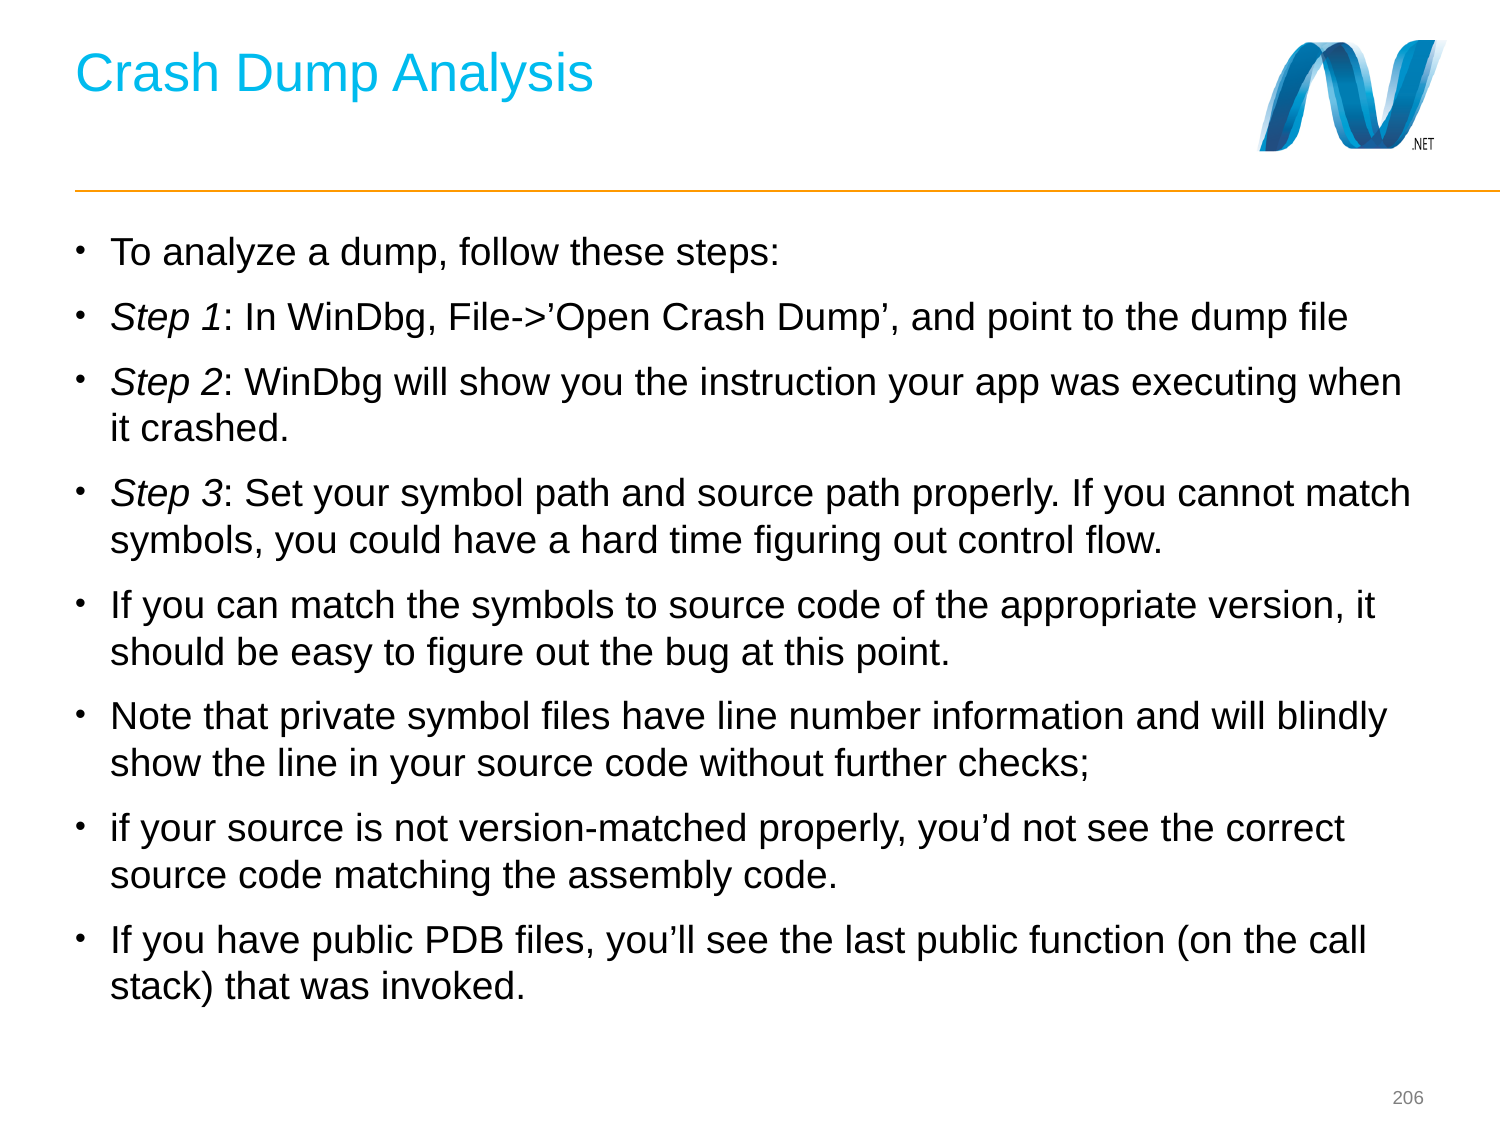

# Crash Dump Analysis
To analyze a dump, follow these steps:
Step 1: In WinDbg, File->’Open Crash Dump’, and point to the dump file
Step 2: WinDbg will show you the instruction your app was executing when it crashed.
Step 3: Set your symbol path and source path properly. If you cannot match symbols, you could have a hard time figuring out control flow.
If you can match the symbols to source code of the appropriate version, it should be easy to figure out the bug at this point.
Note that private symbol files have line number information and will blindly show the line in your source code without further checks;
if your source is not version-matched properly, you’d not see the correct source code matching the assembly code.
If you have public PDB files, you’ll see the last public function (on the call stack) that was invoked.